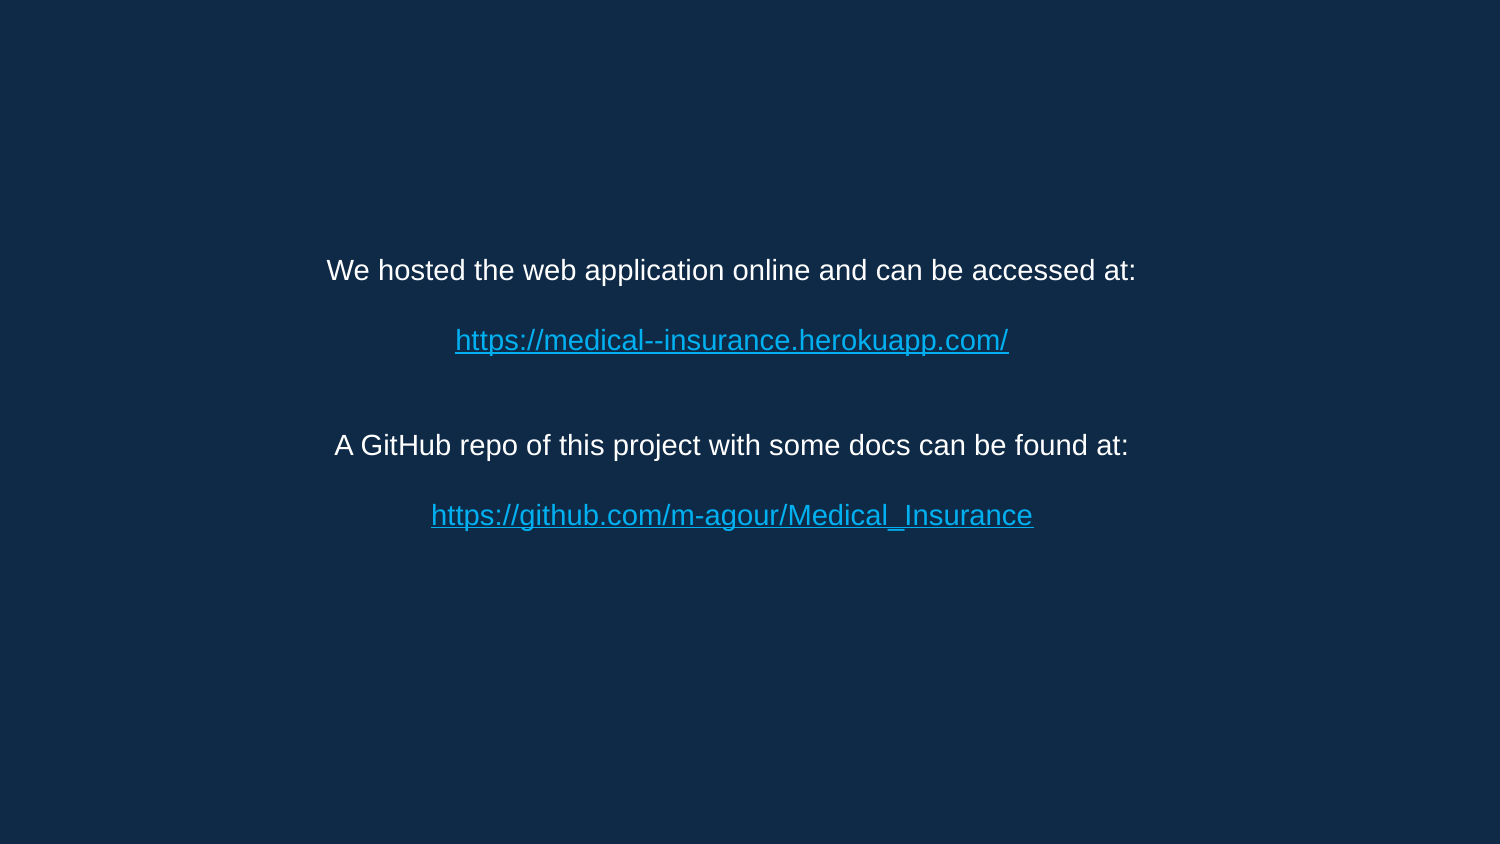

We hosted the web application online and can be accessed at:

https://medical--insurance.herokuapp.com/

A GitHub repo of this project with some docs can be found at:

https://github.com/m-agour/Medical_Insurance